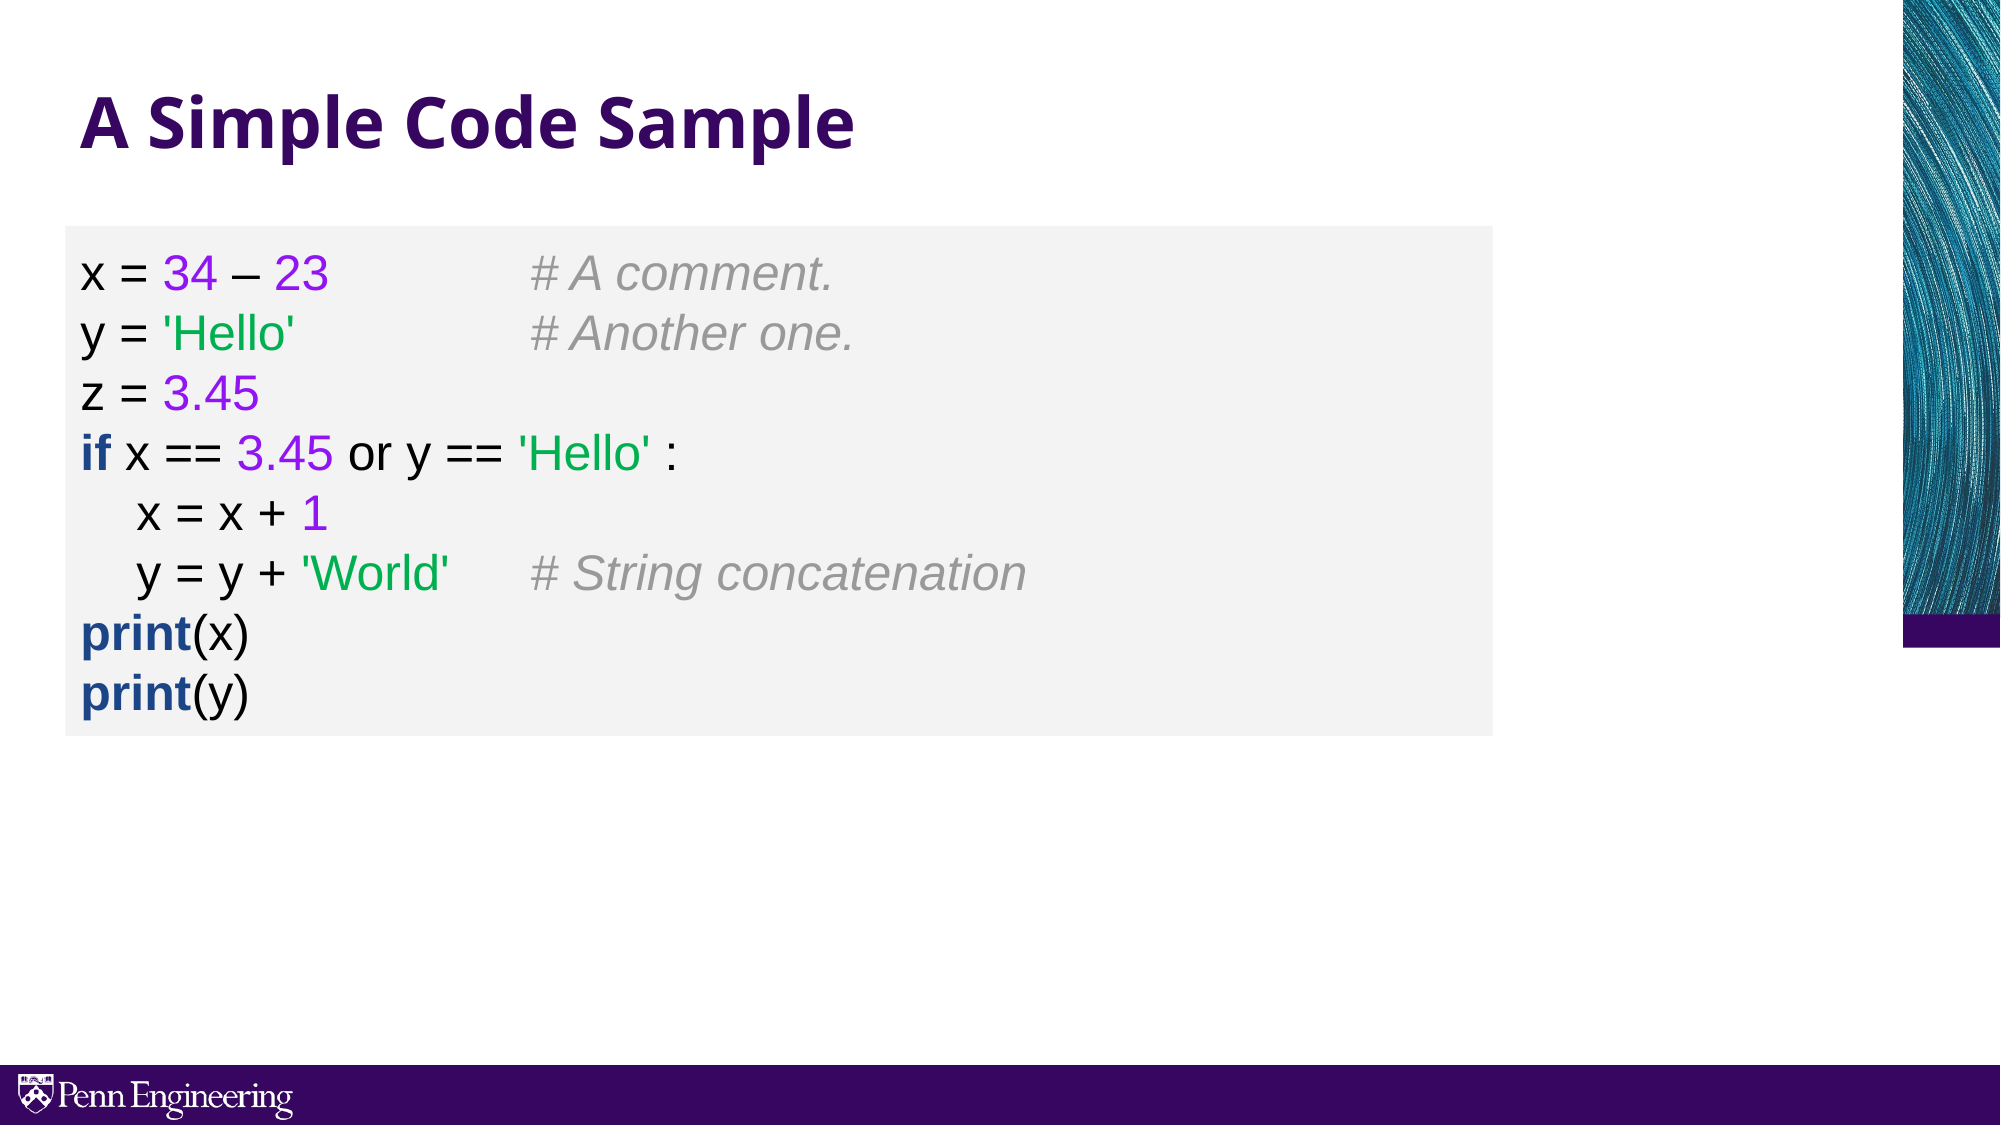

A Simple Code Sample
x = 34 – 23		# A comment.
y = 'Hello'		# Another one.
z = 3.45
if x == 3.45 or y == 'Hello' :
    x = x + 1
    y = y + 'World'  	# String concatenation
print(x)
print(y)